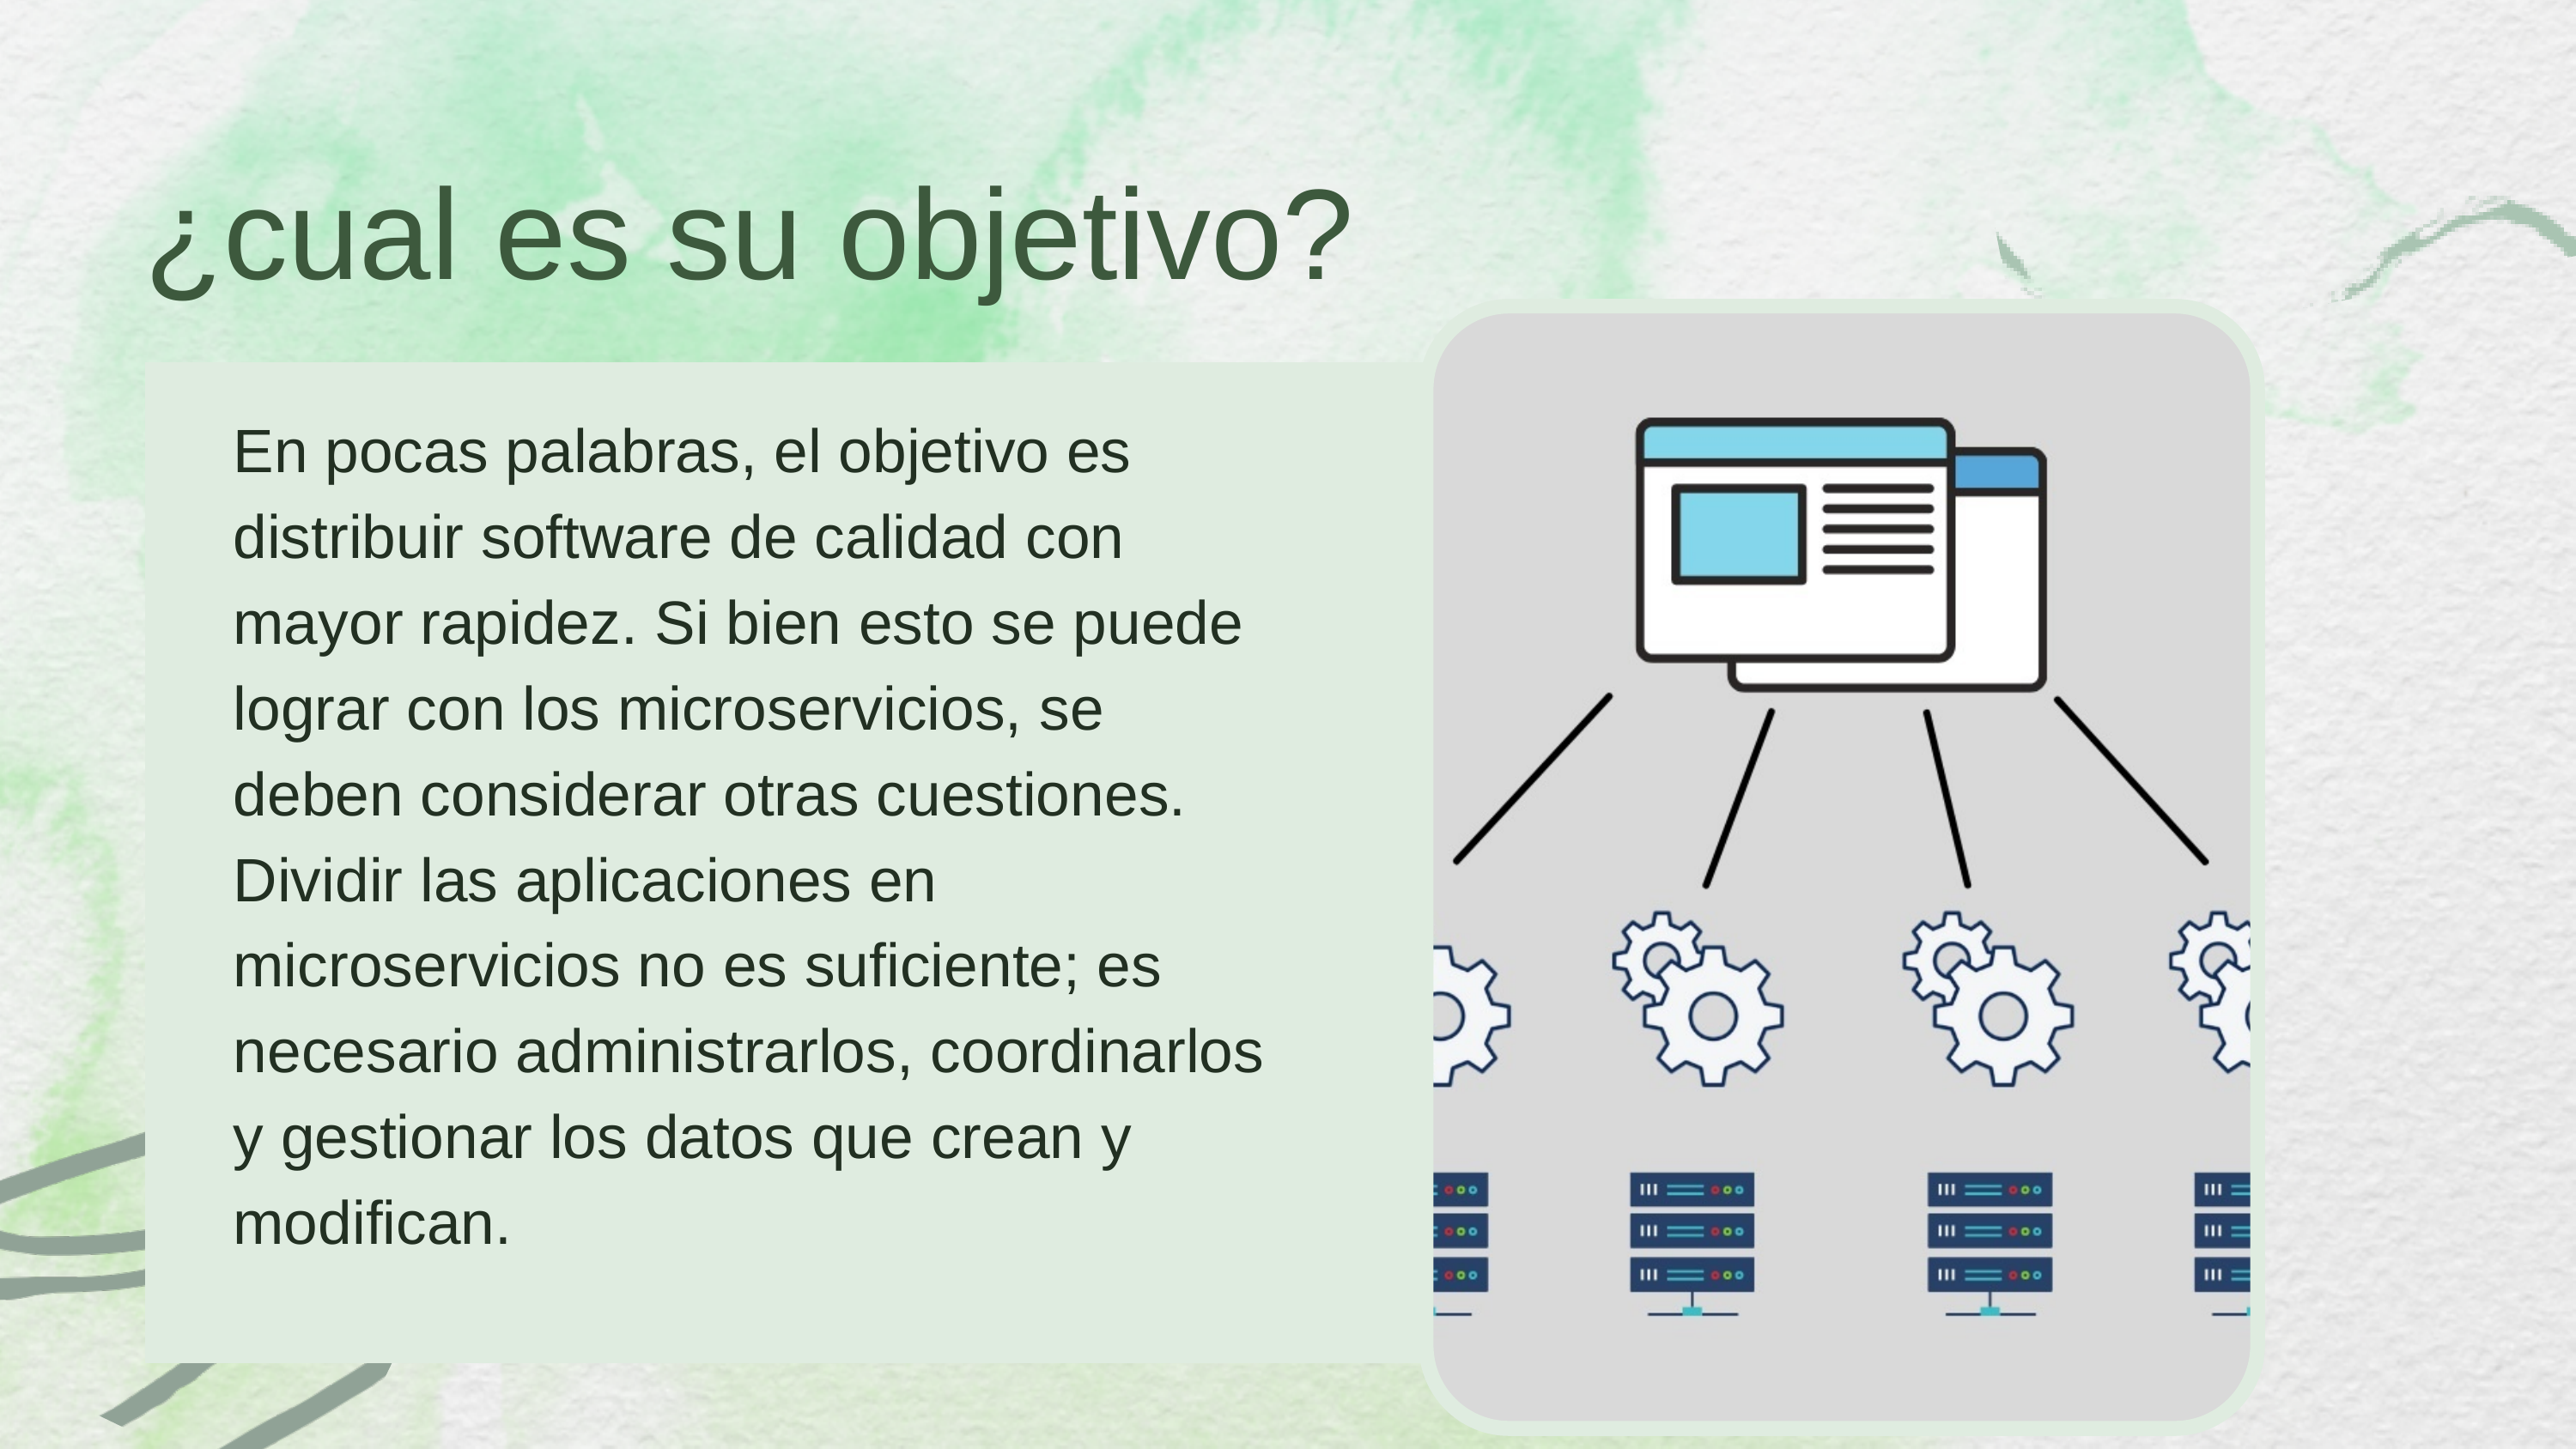

¿cual es su objetivo?

En pocas palabras, el objetivo es distribuir software de calidad con mayor rapidez. Si bien esto se puede lograr con los microservicios, se deben considerar otras cuestiones. Dividir las aplicaciones en microservicios no es suficiente; es necesario administrarlos, coordinarlos y gestionar los datos que crean y modifican.